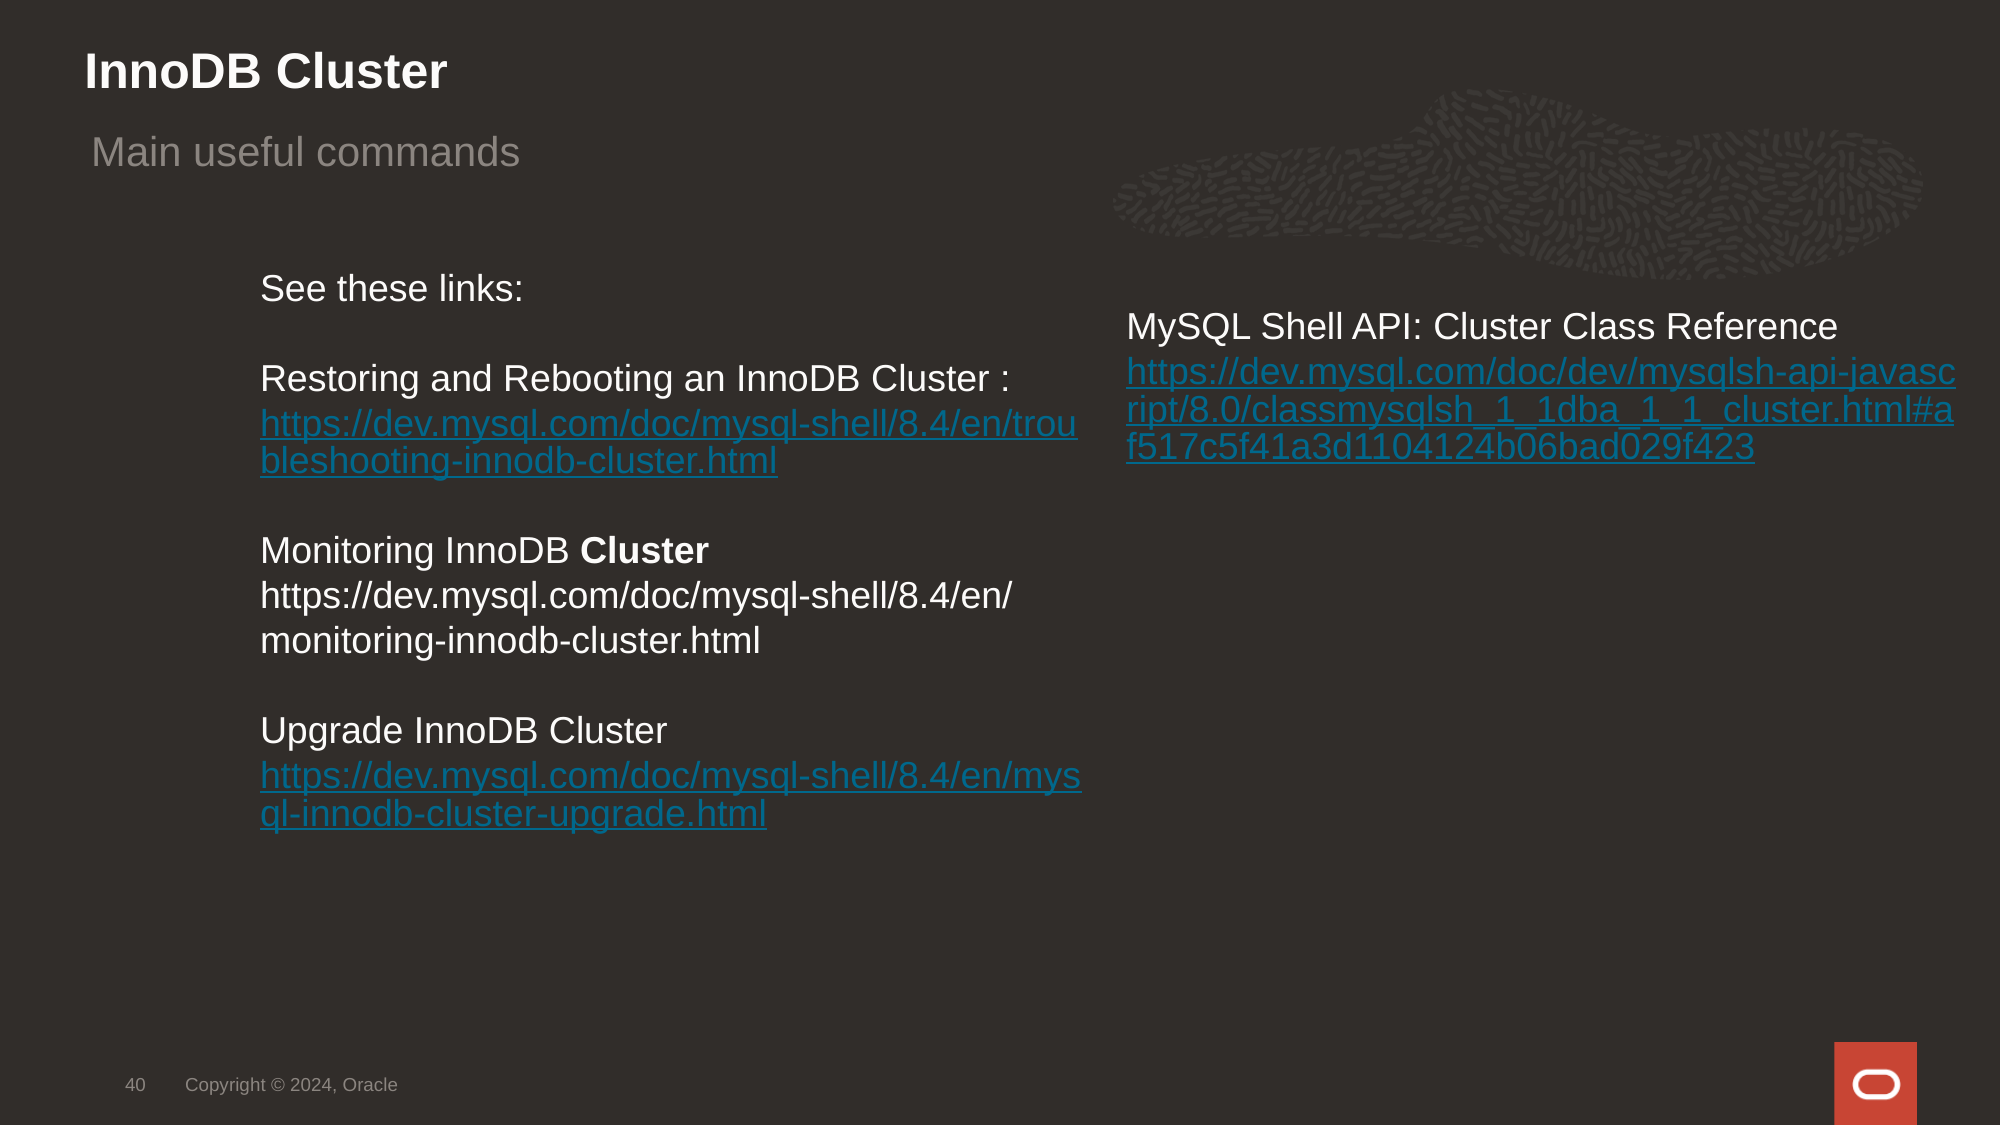

InnoDB Cluster
Main useful commands

MySQL Shell API: Cluster Class Reference
https://dev.mysql.com/doc/dev/mysqlsh-api-javascript/8.0/classmysqlsh_1_1dba_1_1_cluster.html#af517c5f41a3d1104124b06bad029f423

See these links:

Restoring and Rebooting an InnoDB Cluster :
https://dev.mysql.com/doc/mysql-shell/8.4/en/troubleshooting-innodb-cluster.html

Monitoring InnoDB Cluster
https://dev.mysql.com/doc/mysql-shell/8.4/en/monitoring-innodb-cluster.html

Upgrade InnoDB Cluster
https://dev.mysql.com/doc/mysql-shell/8.4/en/mysql-innodb-cluster-upgrade.html

40
Copyright © 2024, Oracle